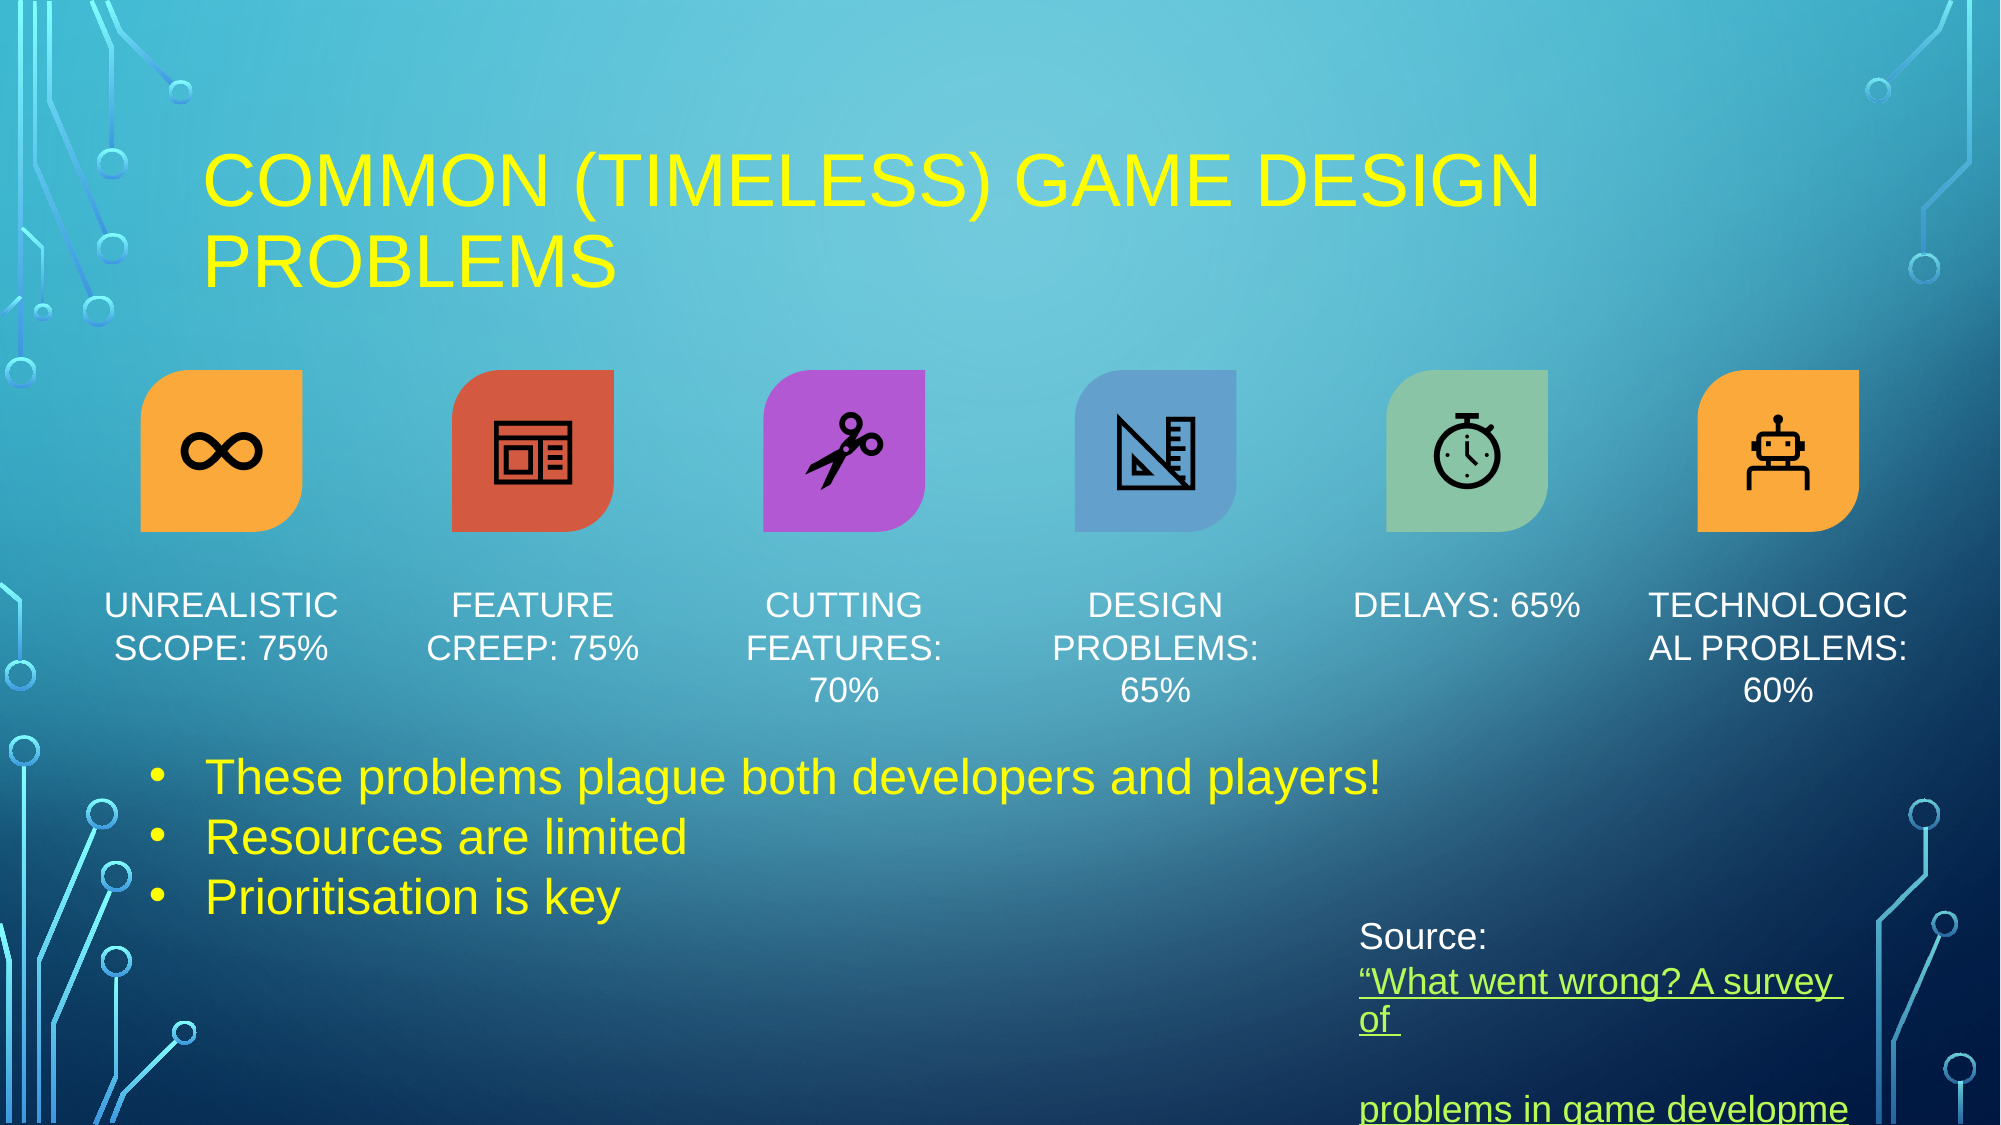

# Common (Timeless) Game Design Problems
Unrealistic scope: 75%
Feature creep: 75%
Cutting features: 70%
Design problems: 65%
Delays: 65%
Technological problems: 60%
These problems plague both developers and players!
Resources are limited
Prioritisation is key
Source:
“What went wrong? A survey of
problems in game development”
(Petrillo, F. et al, 2009)